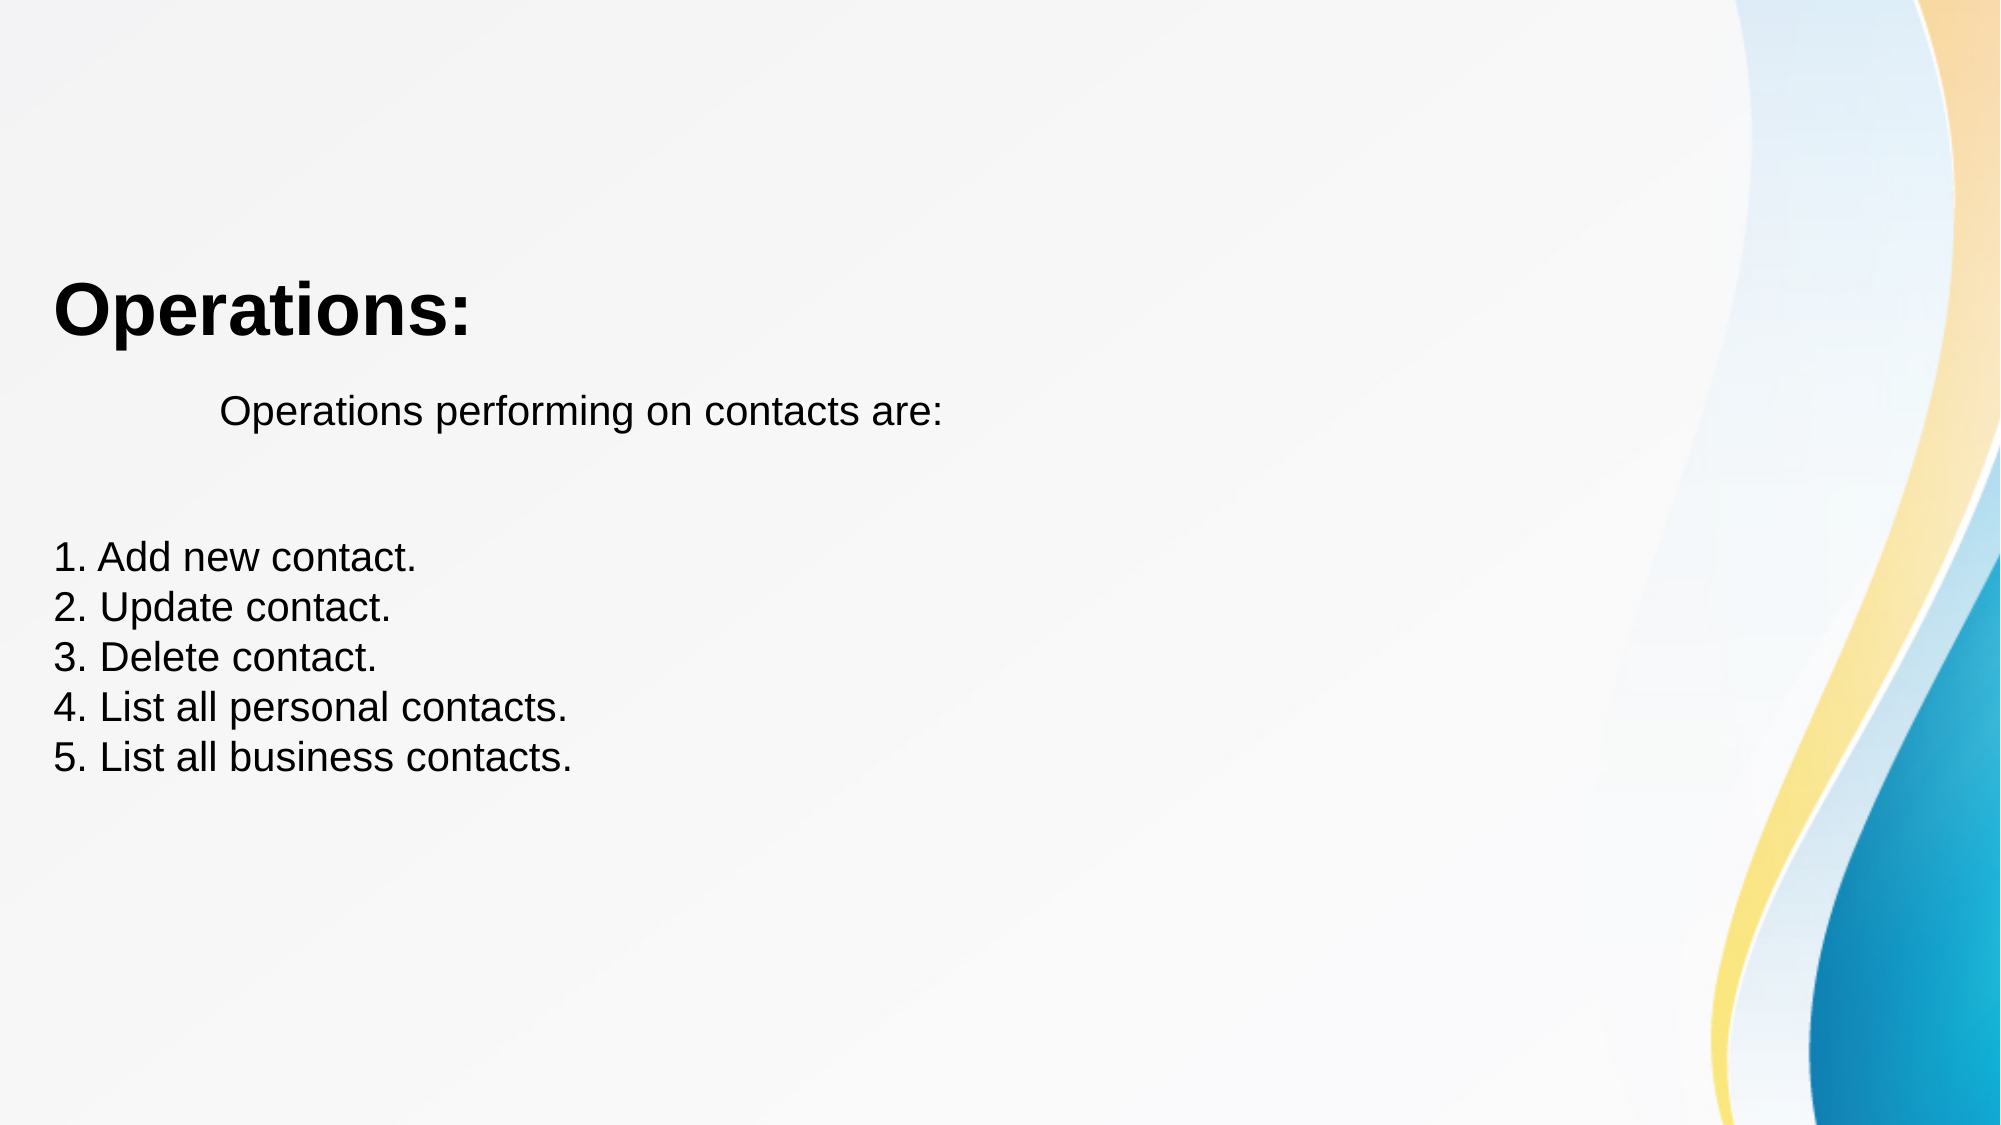

# Operations: Operations performing on contacts are: 1. Add new contact. 2. Update contact. 3. Delete contact. 4. List all personal contacts. 5. List all business contacts.